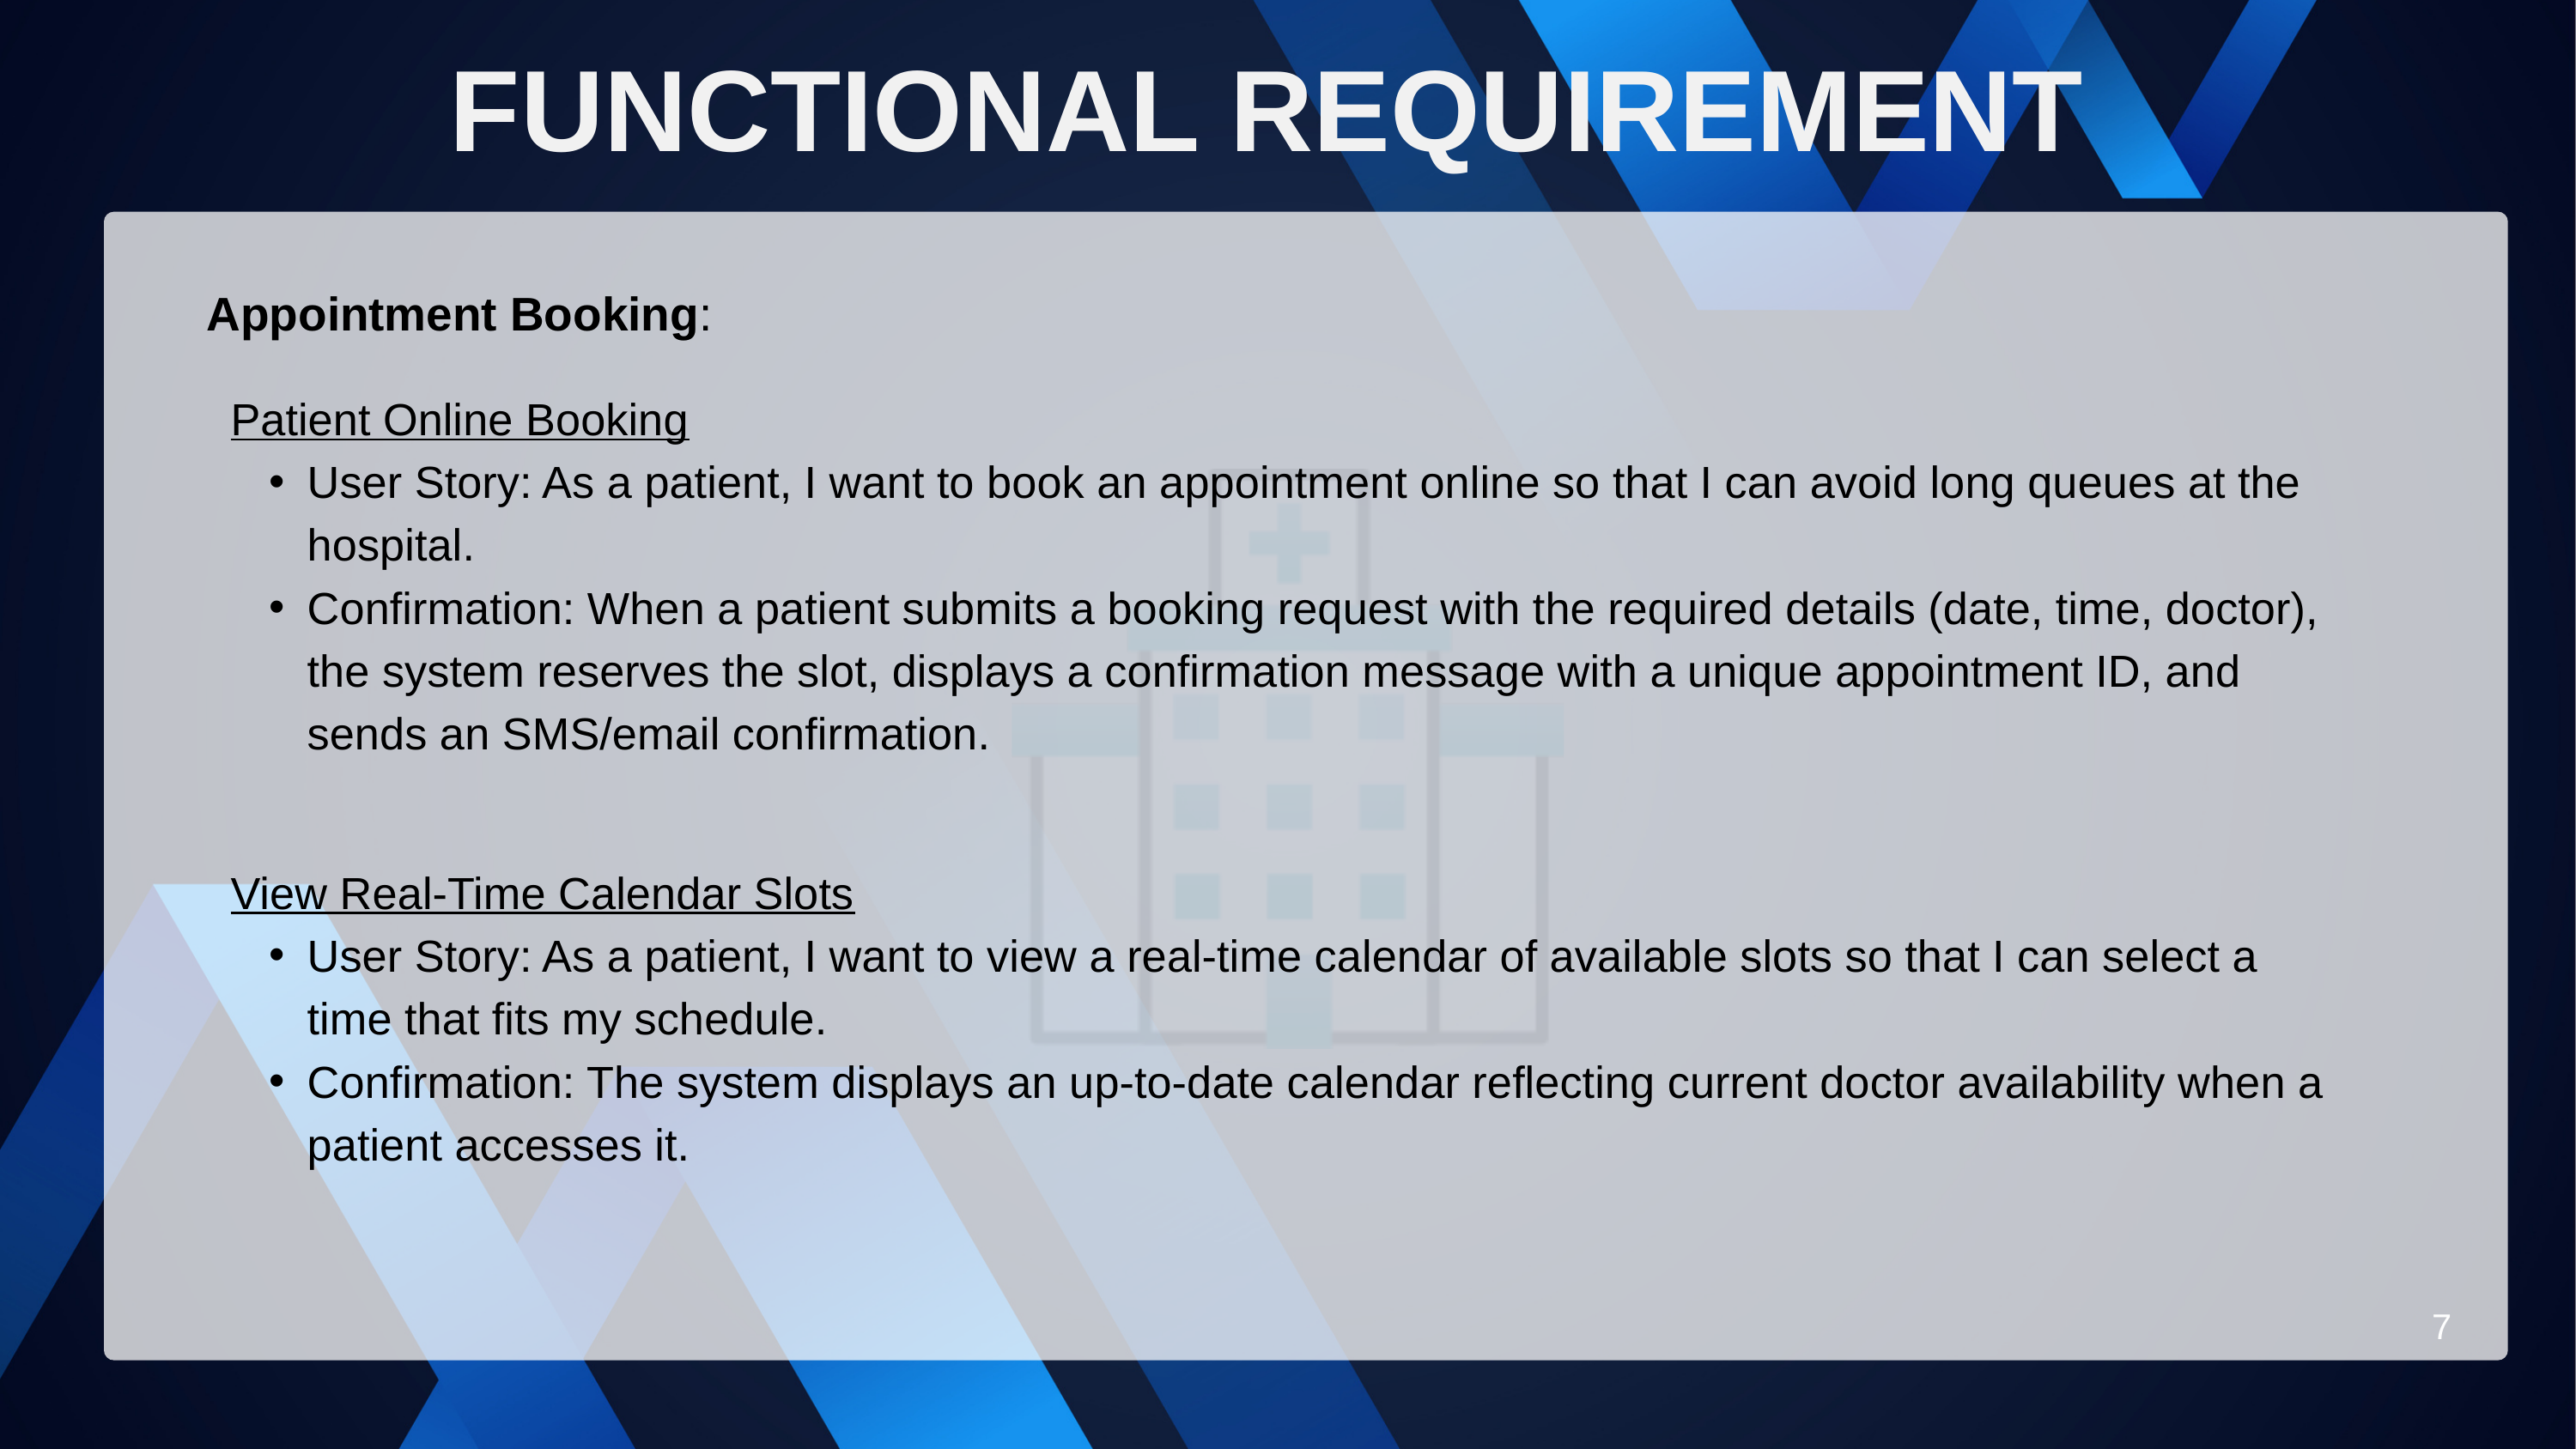

FUNCTIONAL REQUIREMENT

Appointment Booking:
Patient Online Booking
User Story: As a patient, I want to book an appointment online so that I can avoid long queues at the hospital.
Confirmation: When a patient submits a booking request with the required details (date, time, doctor), the system reserves the slot, displays a confirmation message with a unique appointment ID, and sends an SMS/email confirmation.

View Real-Time Calendar Slots
User Story: As a patient, I want to view a real-time calendar of available slots so that I can select a time that fits my schedule.
Confirmation: The system displays an up-to-date calendar reflecting current doctor availability when a patient accesses it.

7